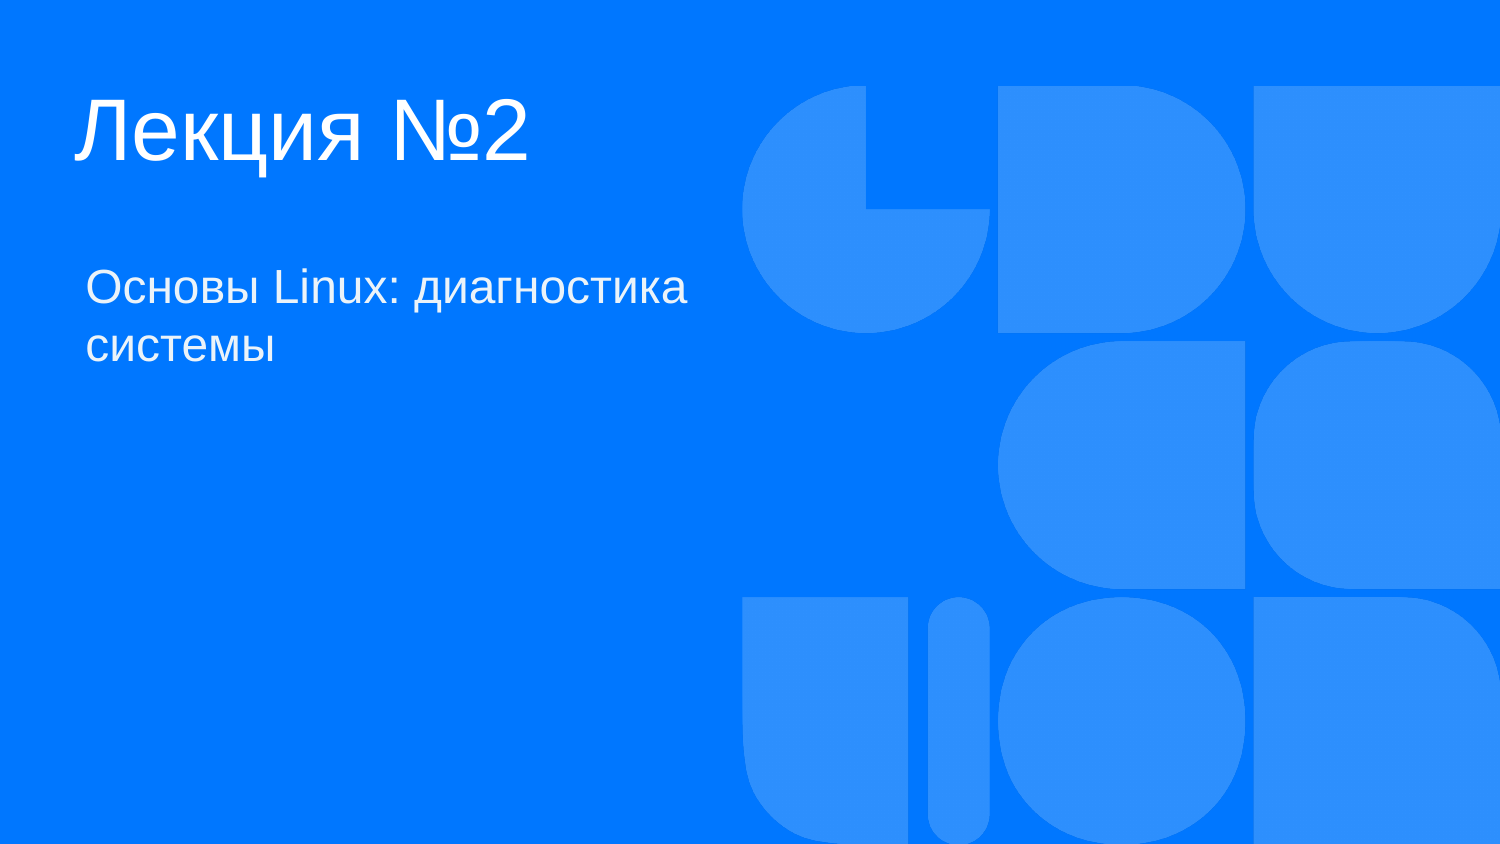

# Лекция №2
Основы Linux: диагностика системы